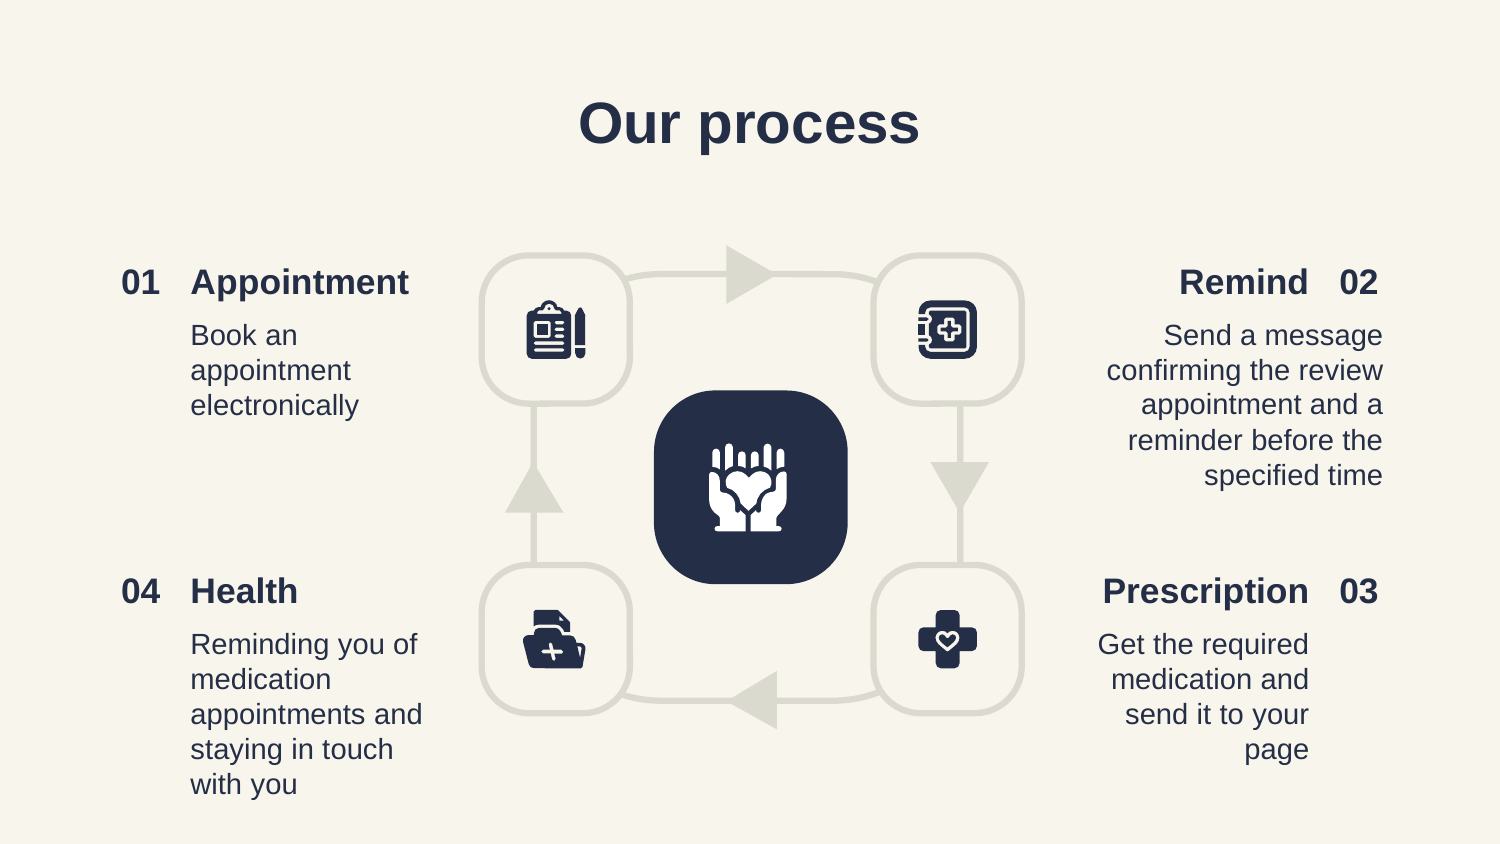

# Our process

Appointment
Remind
01
02

Send a message confirming the review appointment and a reminder before the specified time
Book an appointment electronically

04
Health
Prescription
03

Reminding you of medication appointments and staying in touch with you
Get the required medication and send it to your page